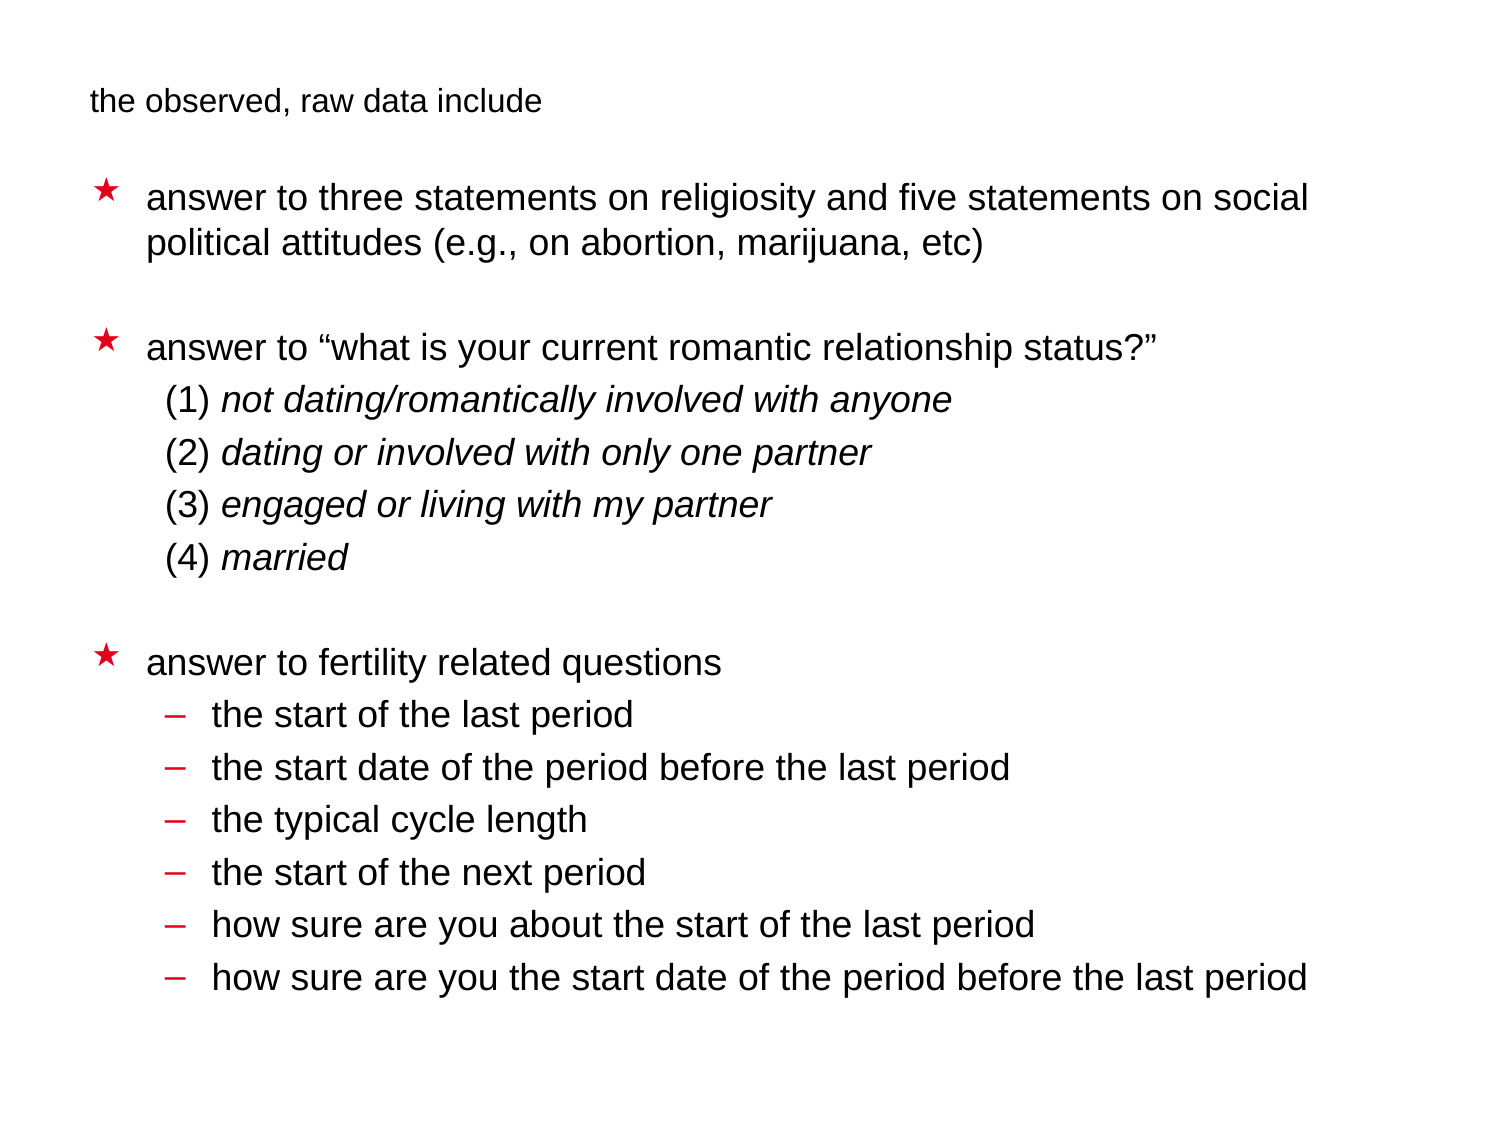

the observed, raw data include

answer to three statements on religiosity and five statements on social political attitudes (e.g., on abortion, marijuana, etc)

answer to “what is your current romantic relationship status?”
(1) not dating/romantically involved with anyone
(2) dating or involved with only one partner
(3) engaged or living with my partner
(4) married

answer to fertility related questions
the start of the last period
the start date of the period before the last period
the typical cycle length
the start of the next period
how sure are you about the start of the last period
how sure are you the start date of the period before the last period